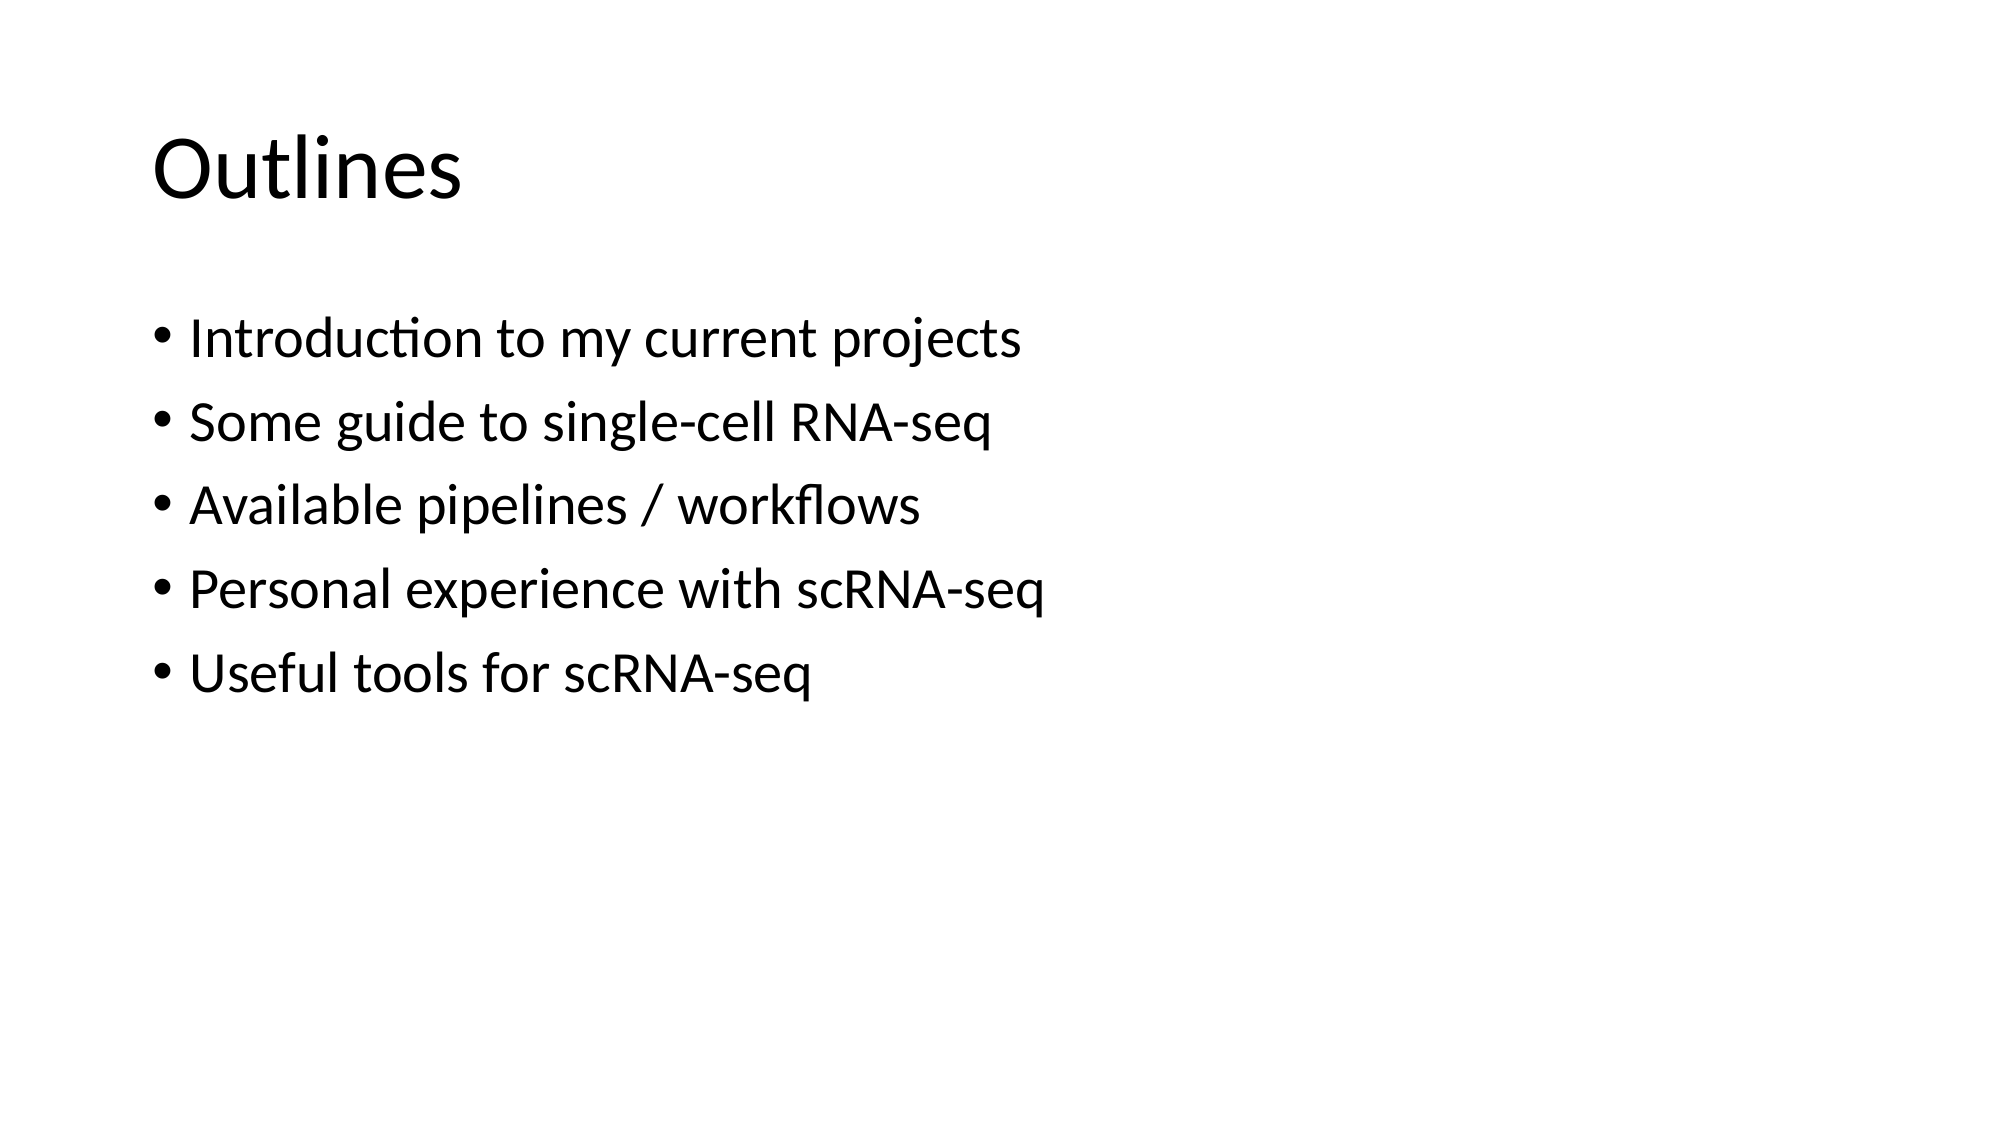

# Outlines
Introduction to my current projects
Some guide to single-cell RNA-seq
Available pipelines / workflows
Personal experience with scRNA-seq
Useful tools for scRNA-seq